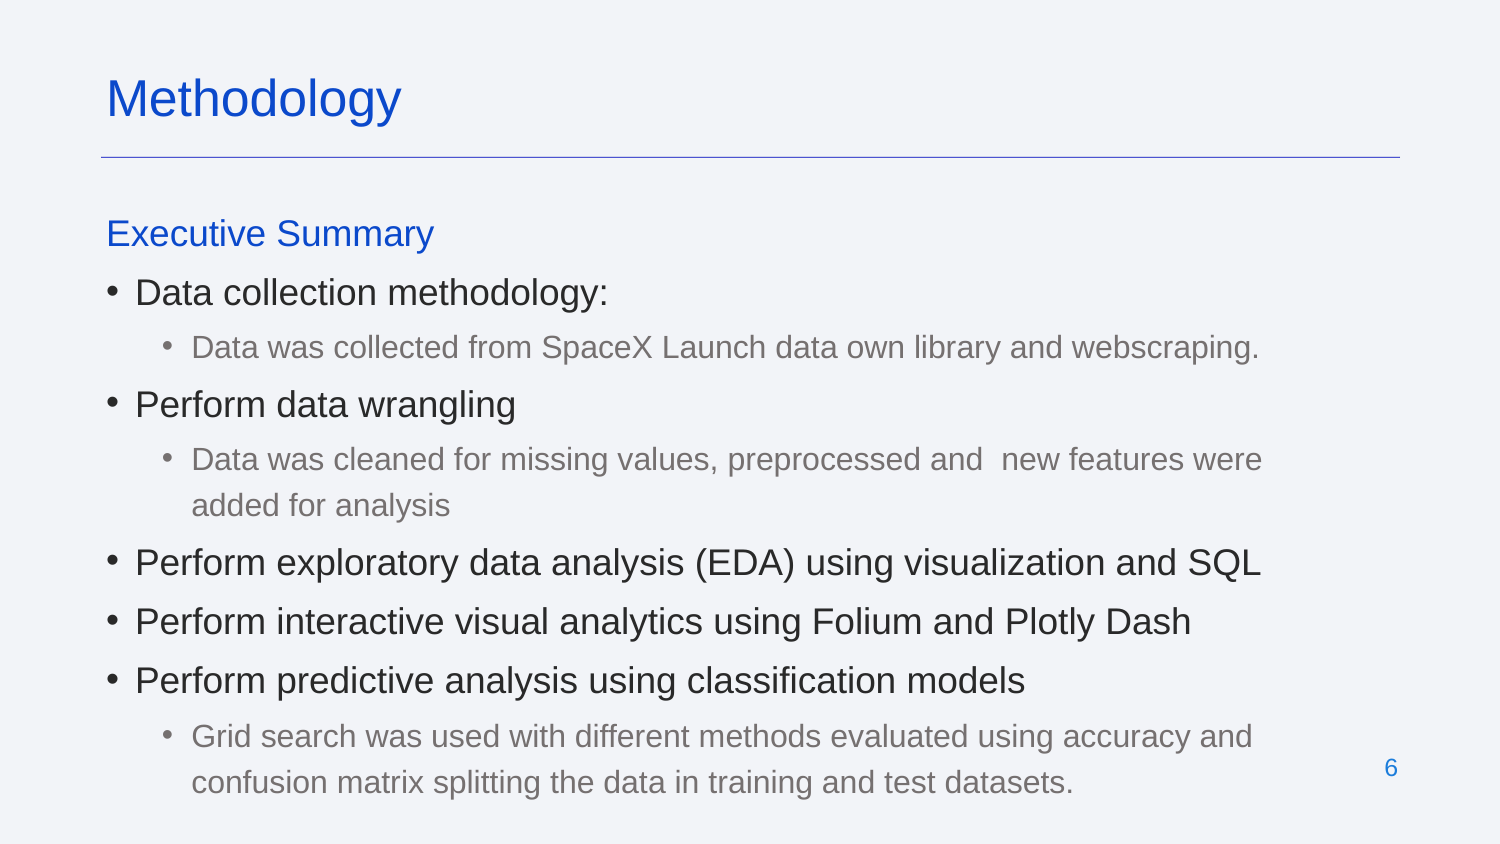

Methodology
Executive Summary
Data collection methodology:
Data was collected from SpaceX Launch data own library and webscraping.
Perform data wrangling
Data was cleaned for missing values, preprocessed and  new features were added for analysis
Perform exploratory data analysis (EDA) using visualization and SQL
Perform interactive visual analytics using Folium and Plotly Dash
Perform predictive analysis using classification models
Grid search was used with different methods evaluated using accuracy and confusion matrix splitting the data in training and test datasets.

6